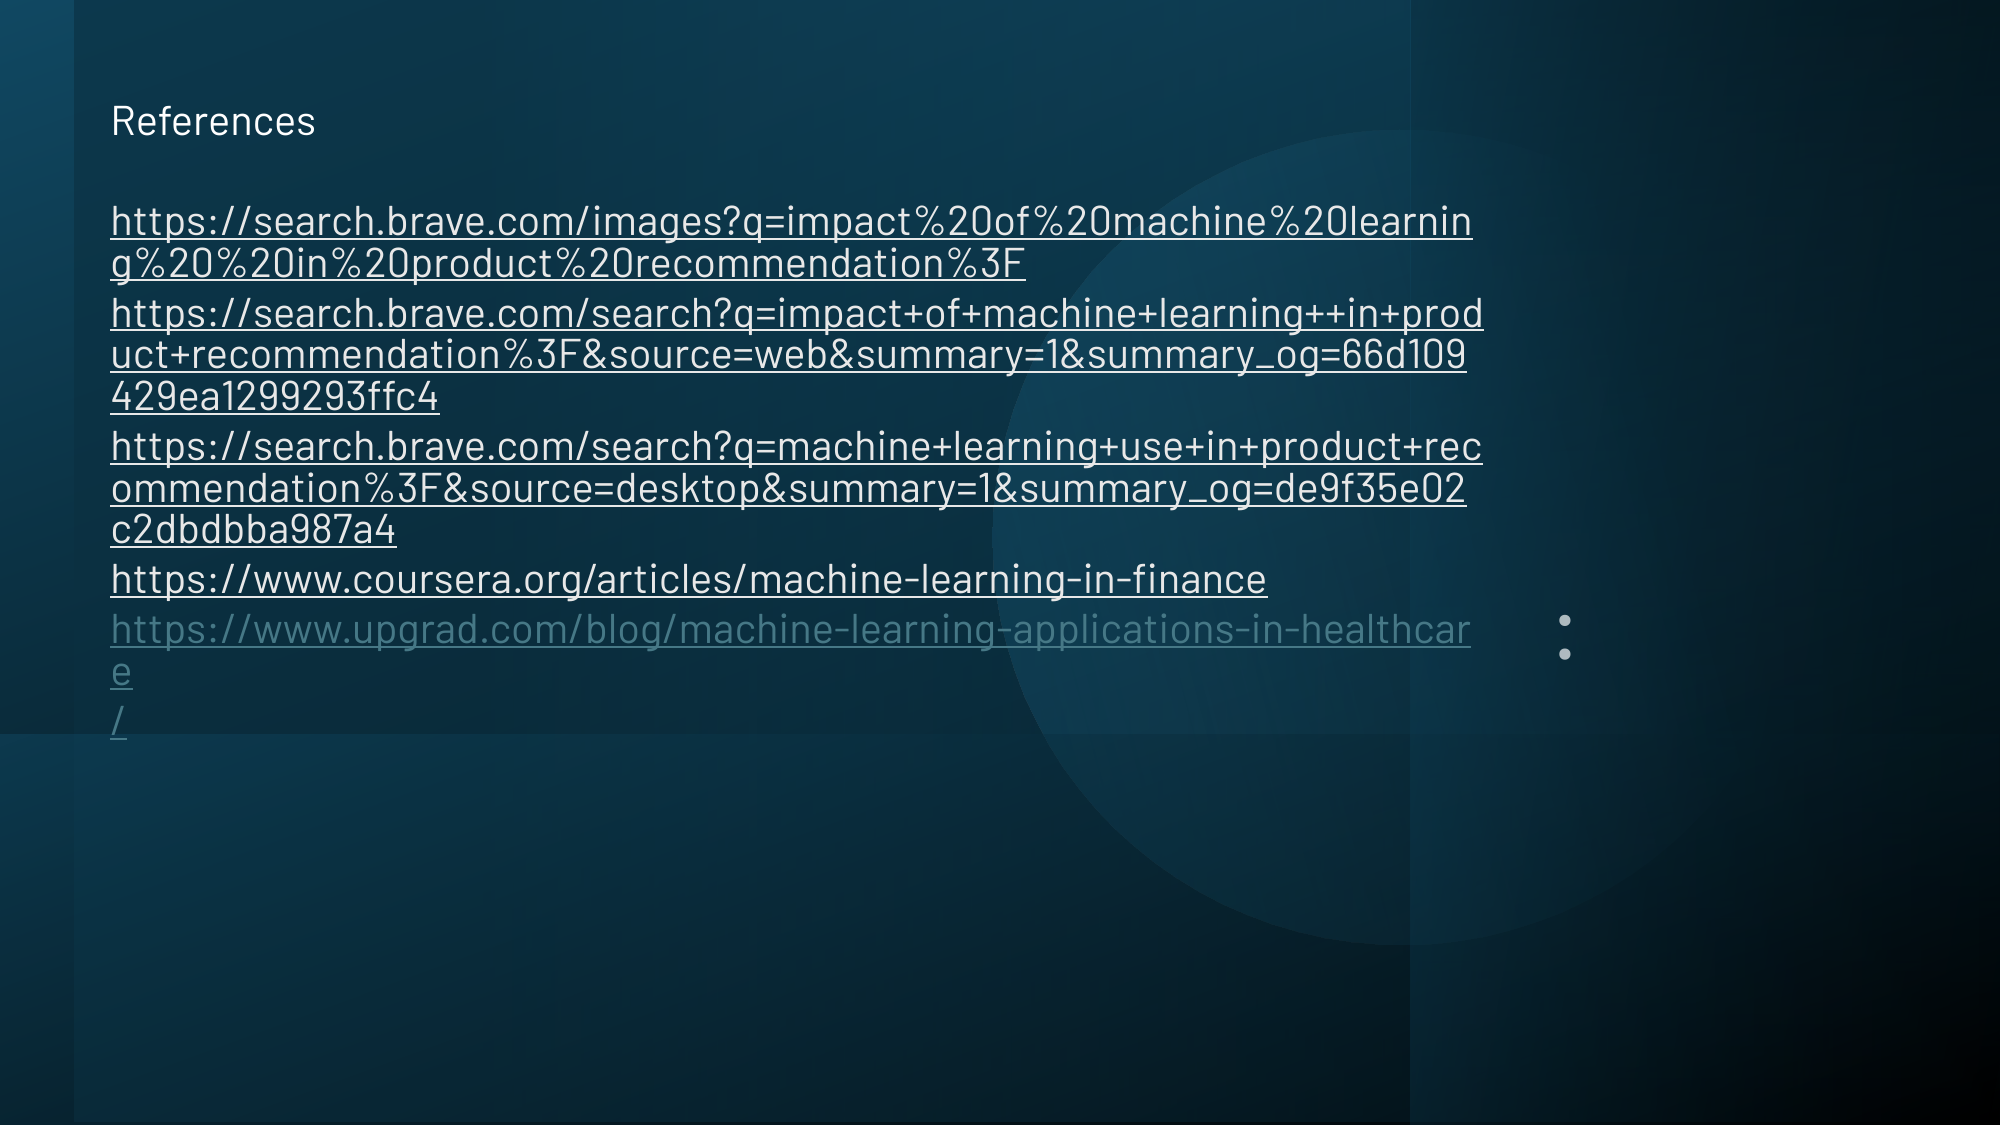

References
 https://search.brave.com/images?q=impact%20of%20machine%20learning%20%20in%20product%20recommendation%3F
https://search.brave.com/search?q=impact+of+machine+learning++in+product+recommendation%3F&source=web&summary=1&summary_og=66d109429ea1299293ffc4
https://search.brave.com/search?q=machine+learning+use+in+product+recommendation%3F&source=desktop&summary=1&summary_og=de9f35e02c2dbdbba987a4
https://www.coursera.org/articles/machine-learning-in-finance
https://www.upgrad.com/blog/machine-learning-applications-in-healthcare/

: